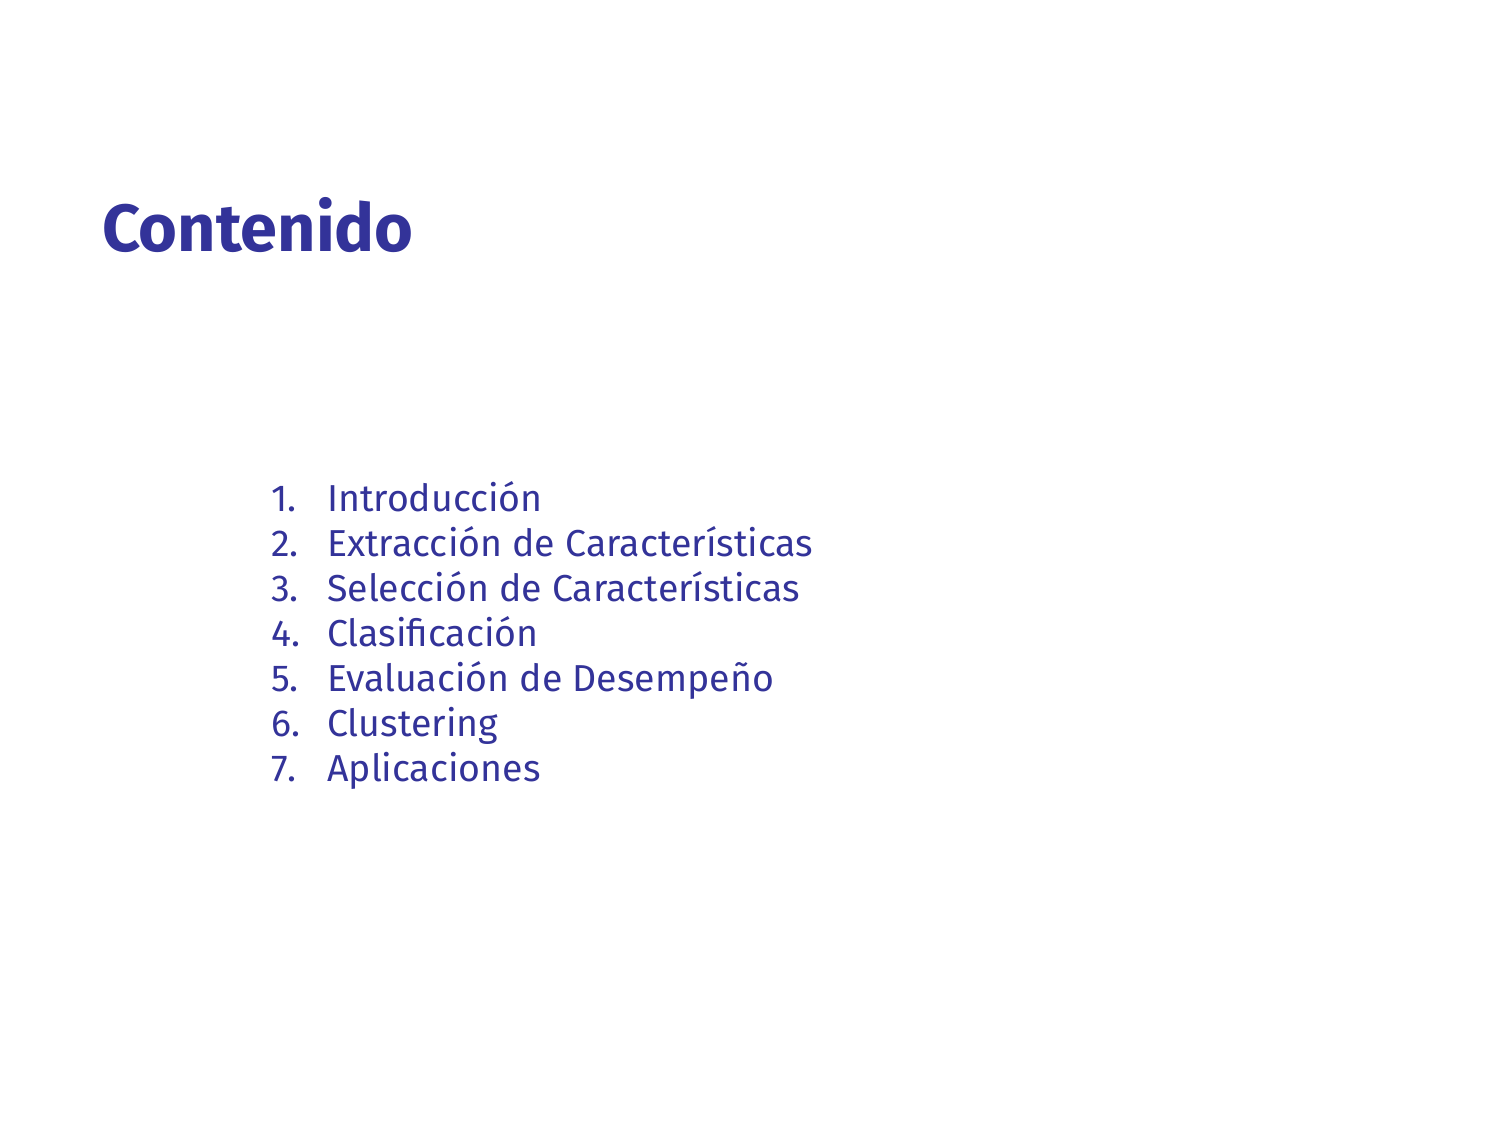

Contenido
Introducción
Extracción de Características
Selección de Características
Clasificación
Evaluación de Desempeño
Clustering
Aplicaciones